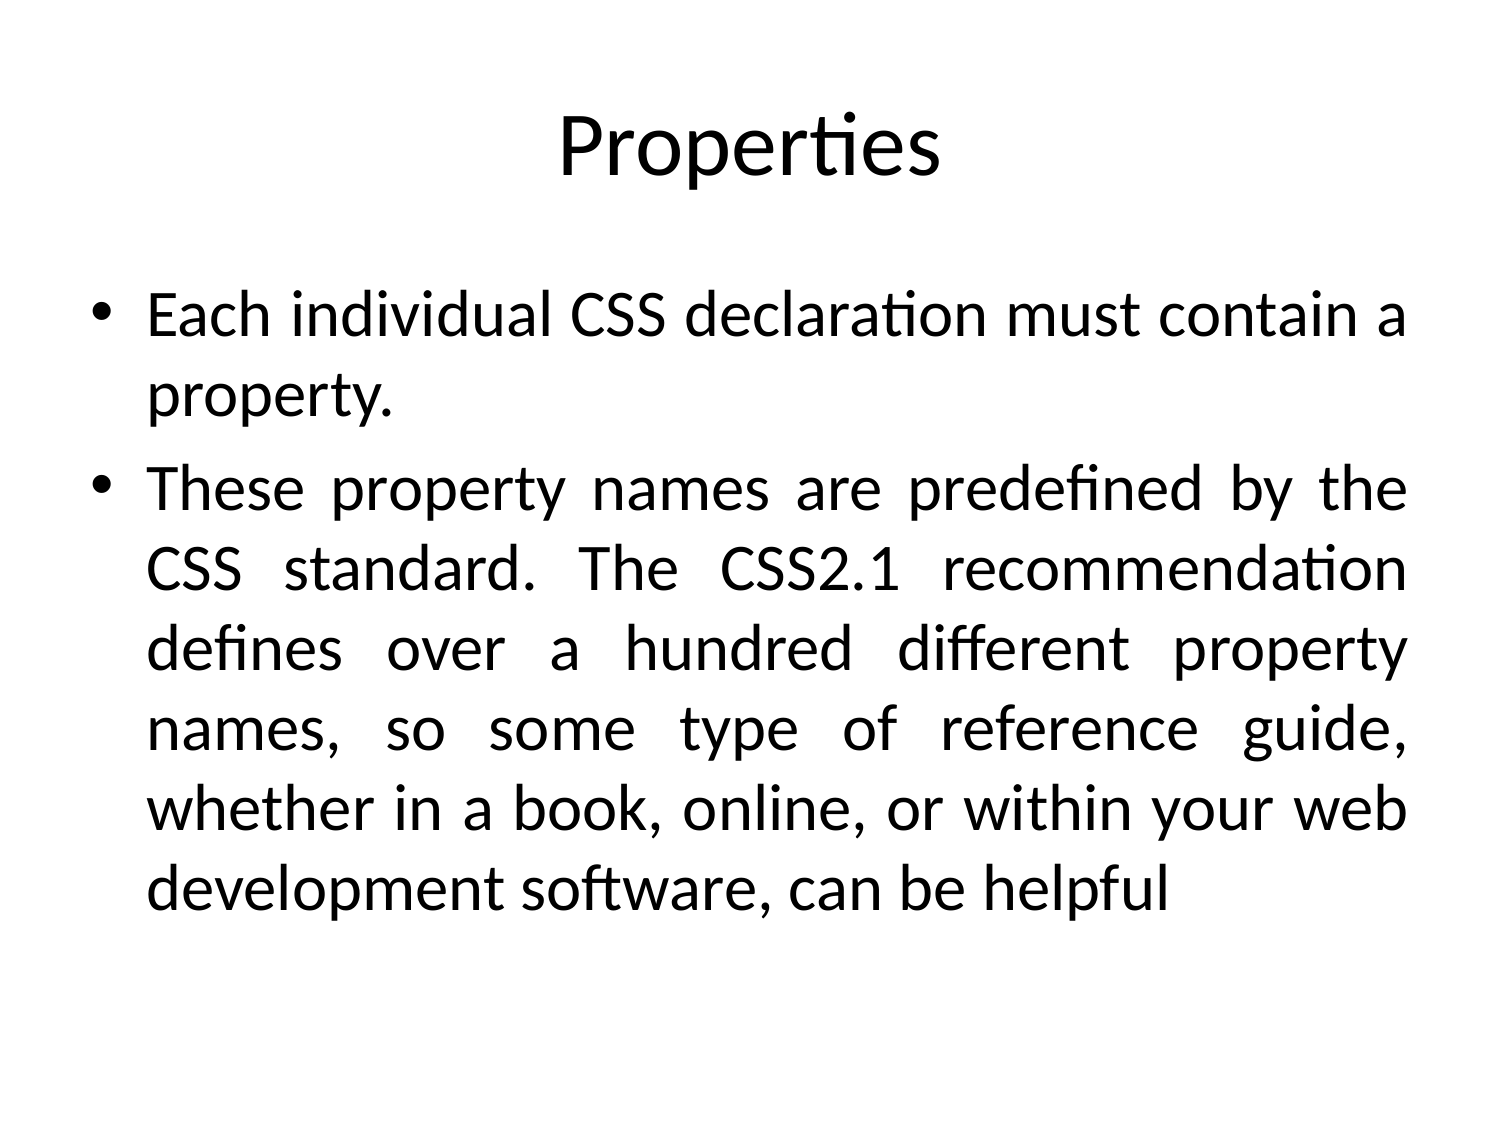

# Properties
Each individual CSS declaration must contain a property.
These property names are predefined by the CSS standard. The CSS2.1 recommendation defines over a hundred different property names, so some type of reference guide, whether in a book, online, or within your web development software, can be helpful